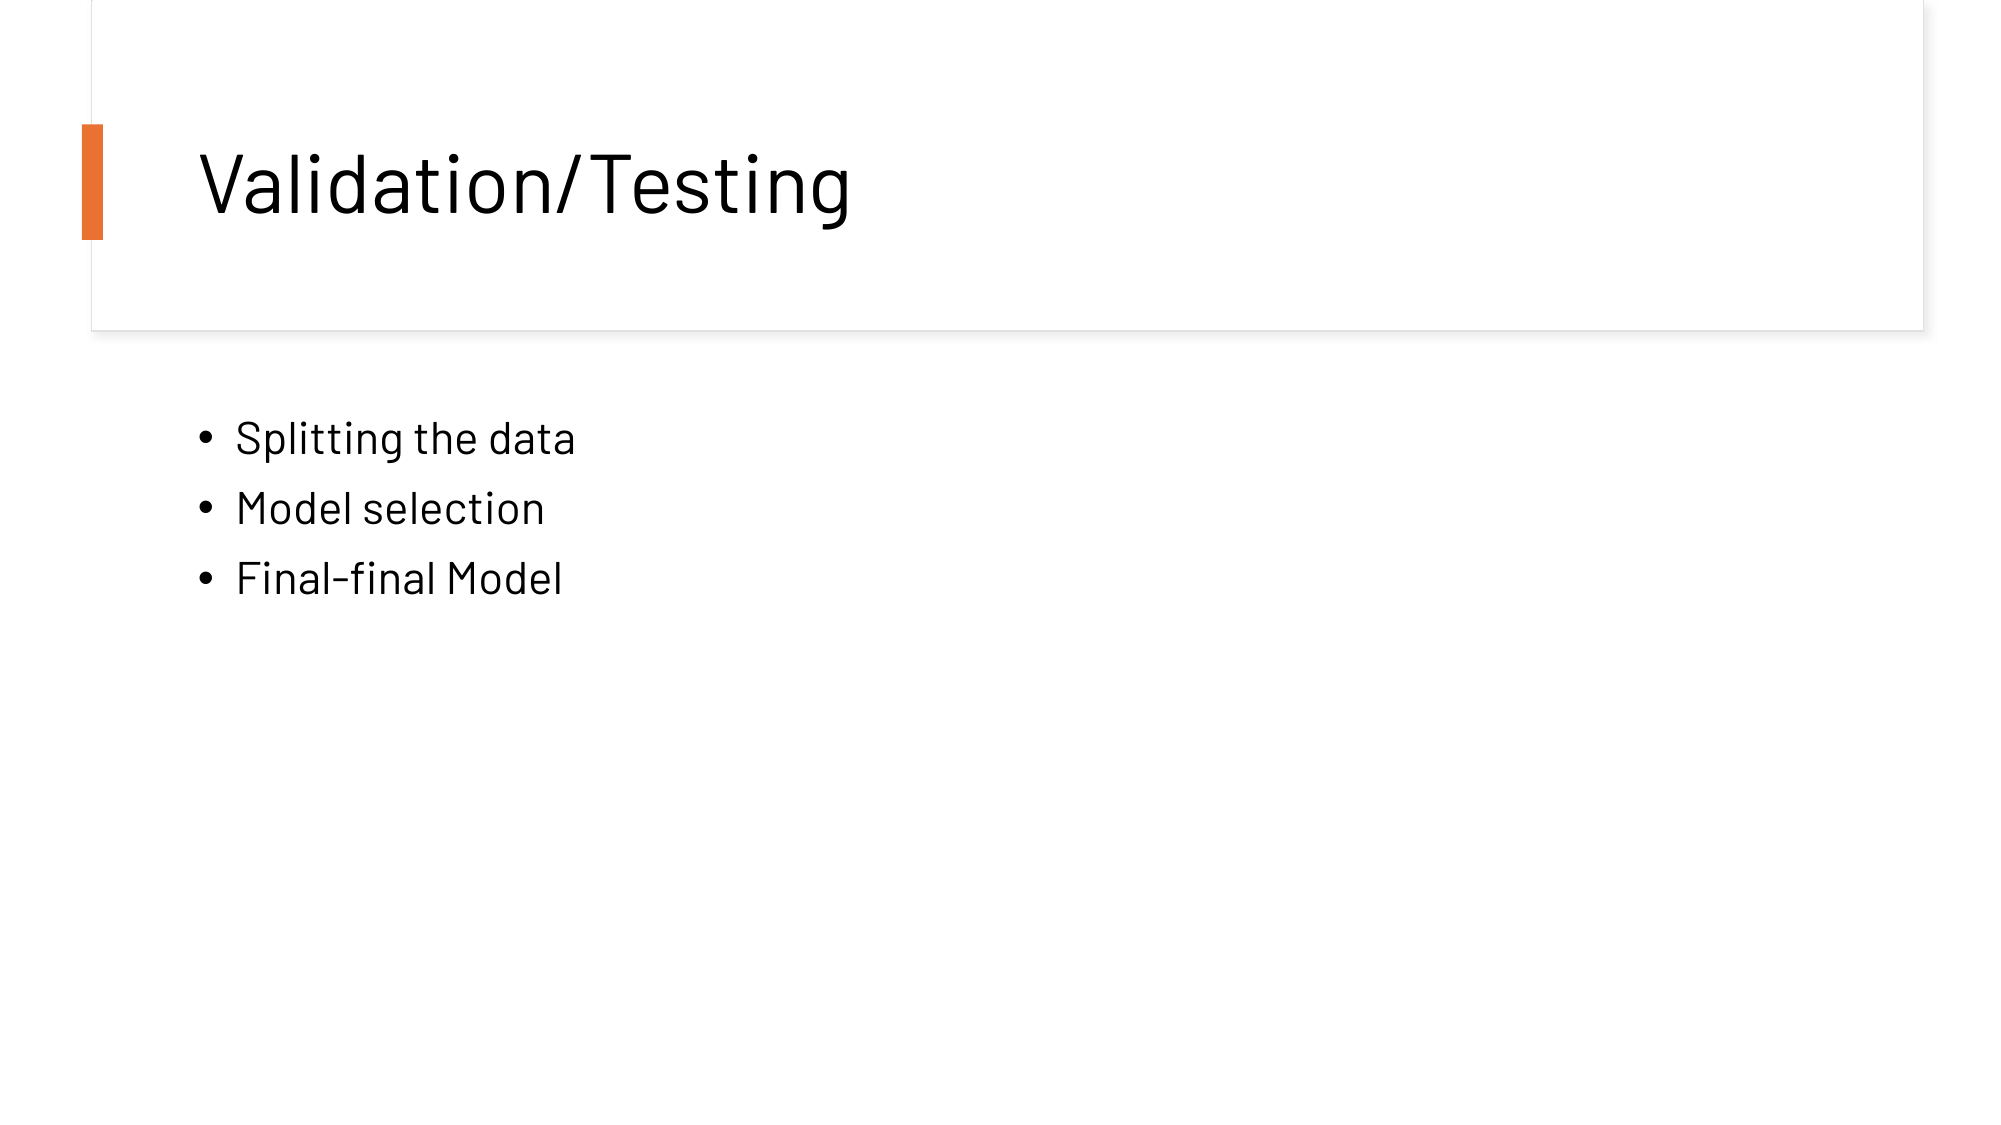

# Validation/Testing

Splitting the data
Model selection
Final-final Model